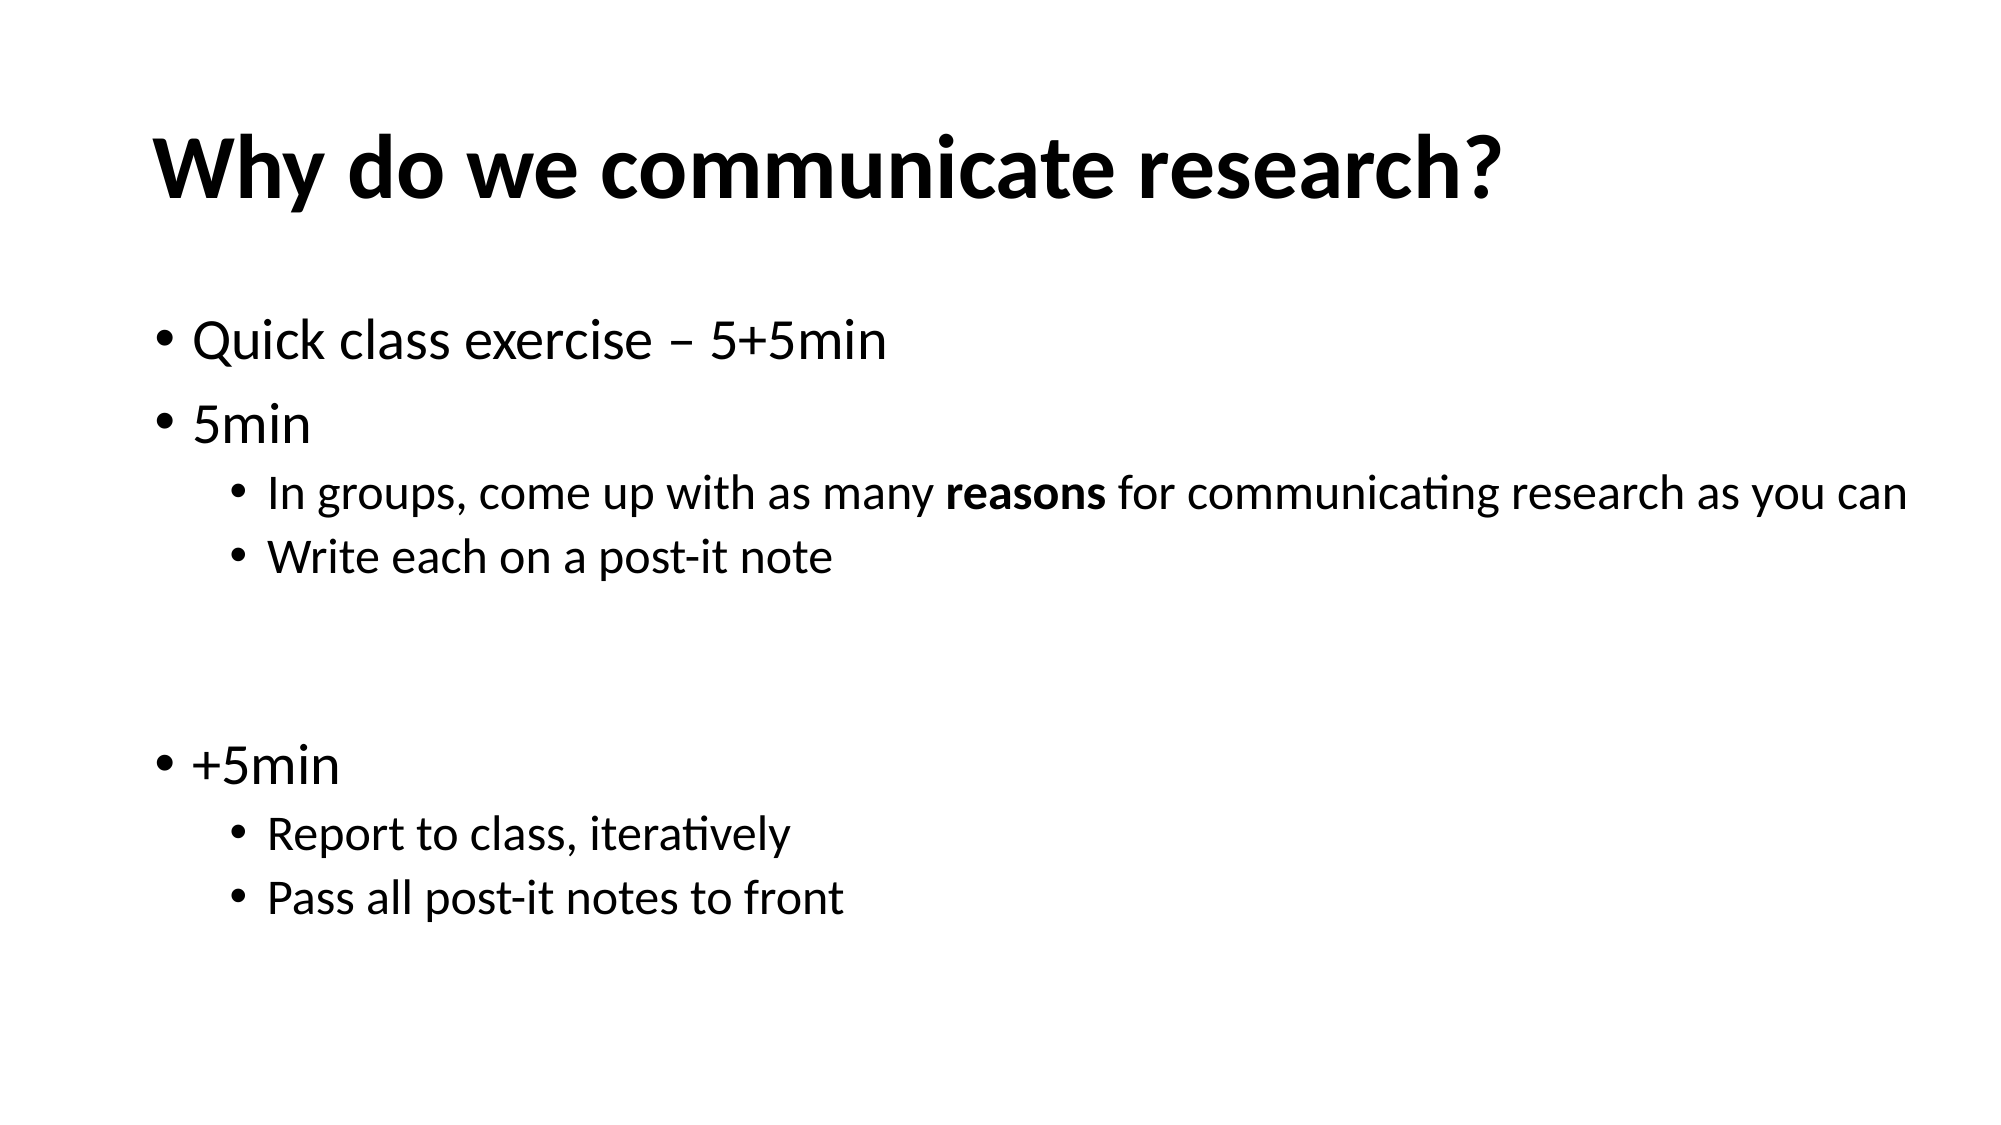

# Why do we communicate research?
Quick class exercise – 5+5min
5min
In groups, come up with as many reasons for communicating research as you can
Write each on a post-it note

+5min
Report to class, iteratively
Pass all post-it notes to front